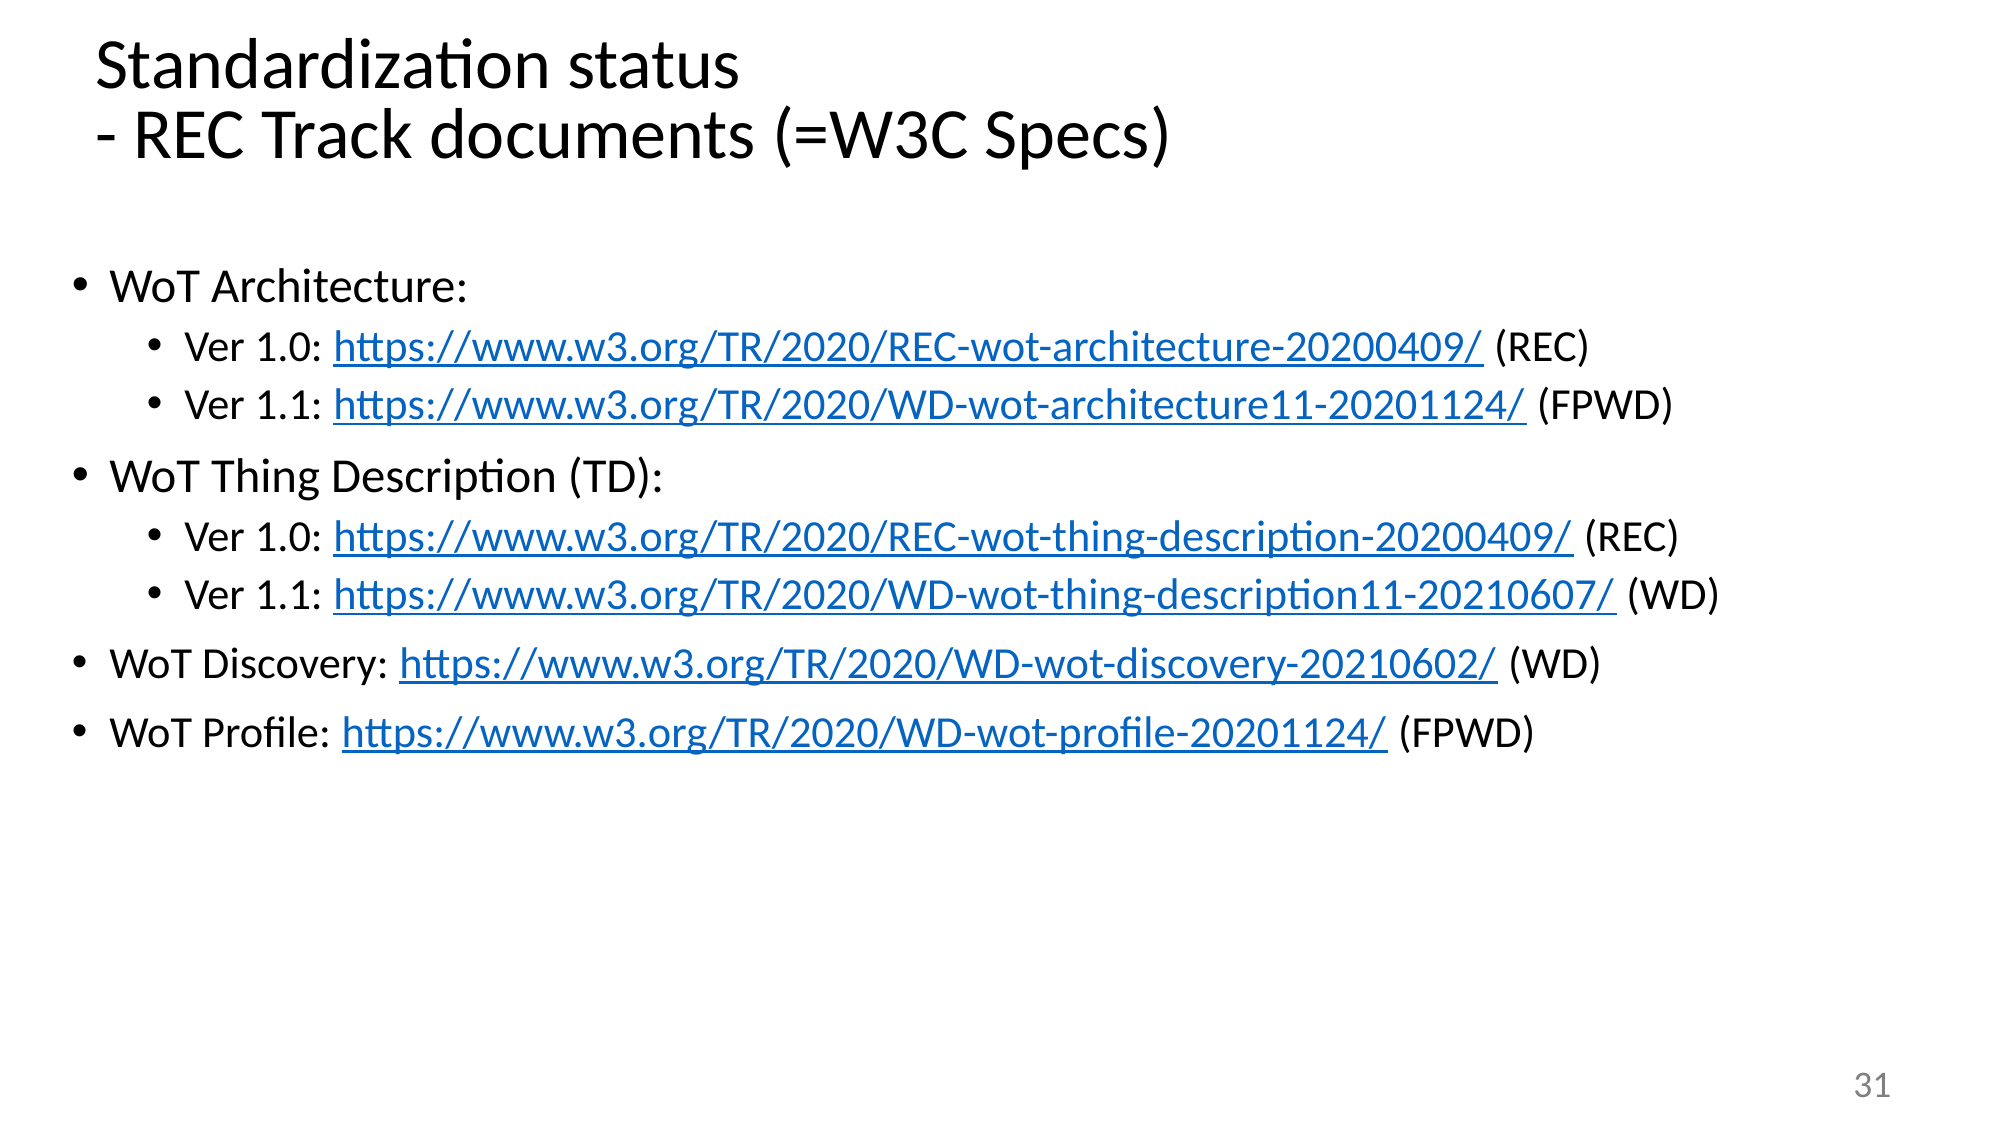

# Standardization status - REC Track documents (=W3C Specs)
WoT Architecture:
Ver 1.0: https://www.w3.org/TR/2020/REC-wot-architecture-20200409/ (REC)
Ver 1.1: https://www.w3.org/TR/2020/WD-wot-architecture11-20201124/ (FPWD)
WoT Thing Description (TD):
Ver 1.0: https://www.w3.org/TR/2020/REC-wot-thing-description-20200409/ (REC)
Ver 1.1: https://www.w3.org/TR/2020/WD-wot-thing-description11-20210607/ (WD)
WoT Discovery: https://www.w3.org/TR/2020/WD-wot-discovery-20210602/ (WD)
WoT Profile: https://www.w3.org/TR/2020/WD-wot-profile-20201124/ (FPWD)

31